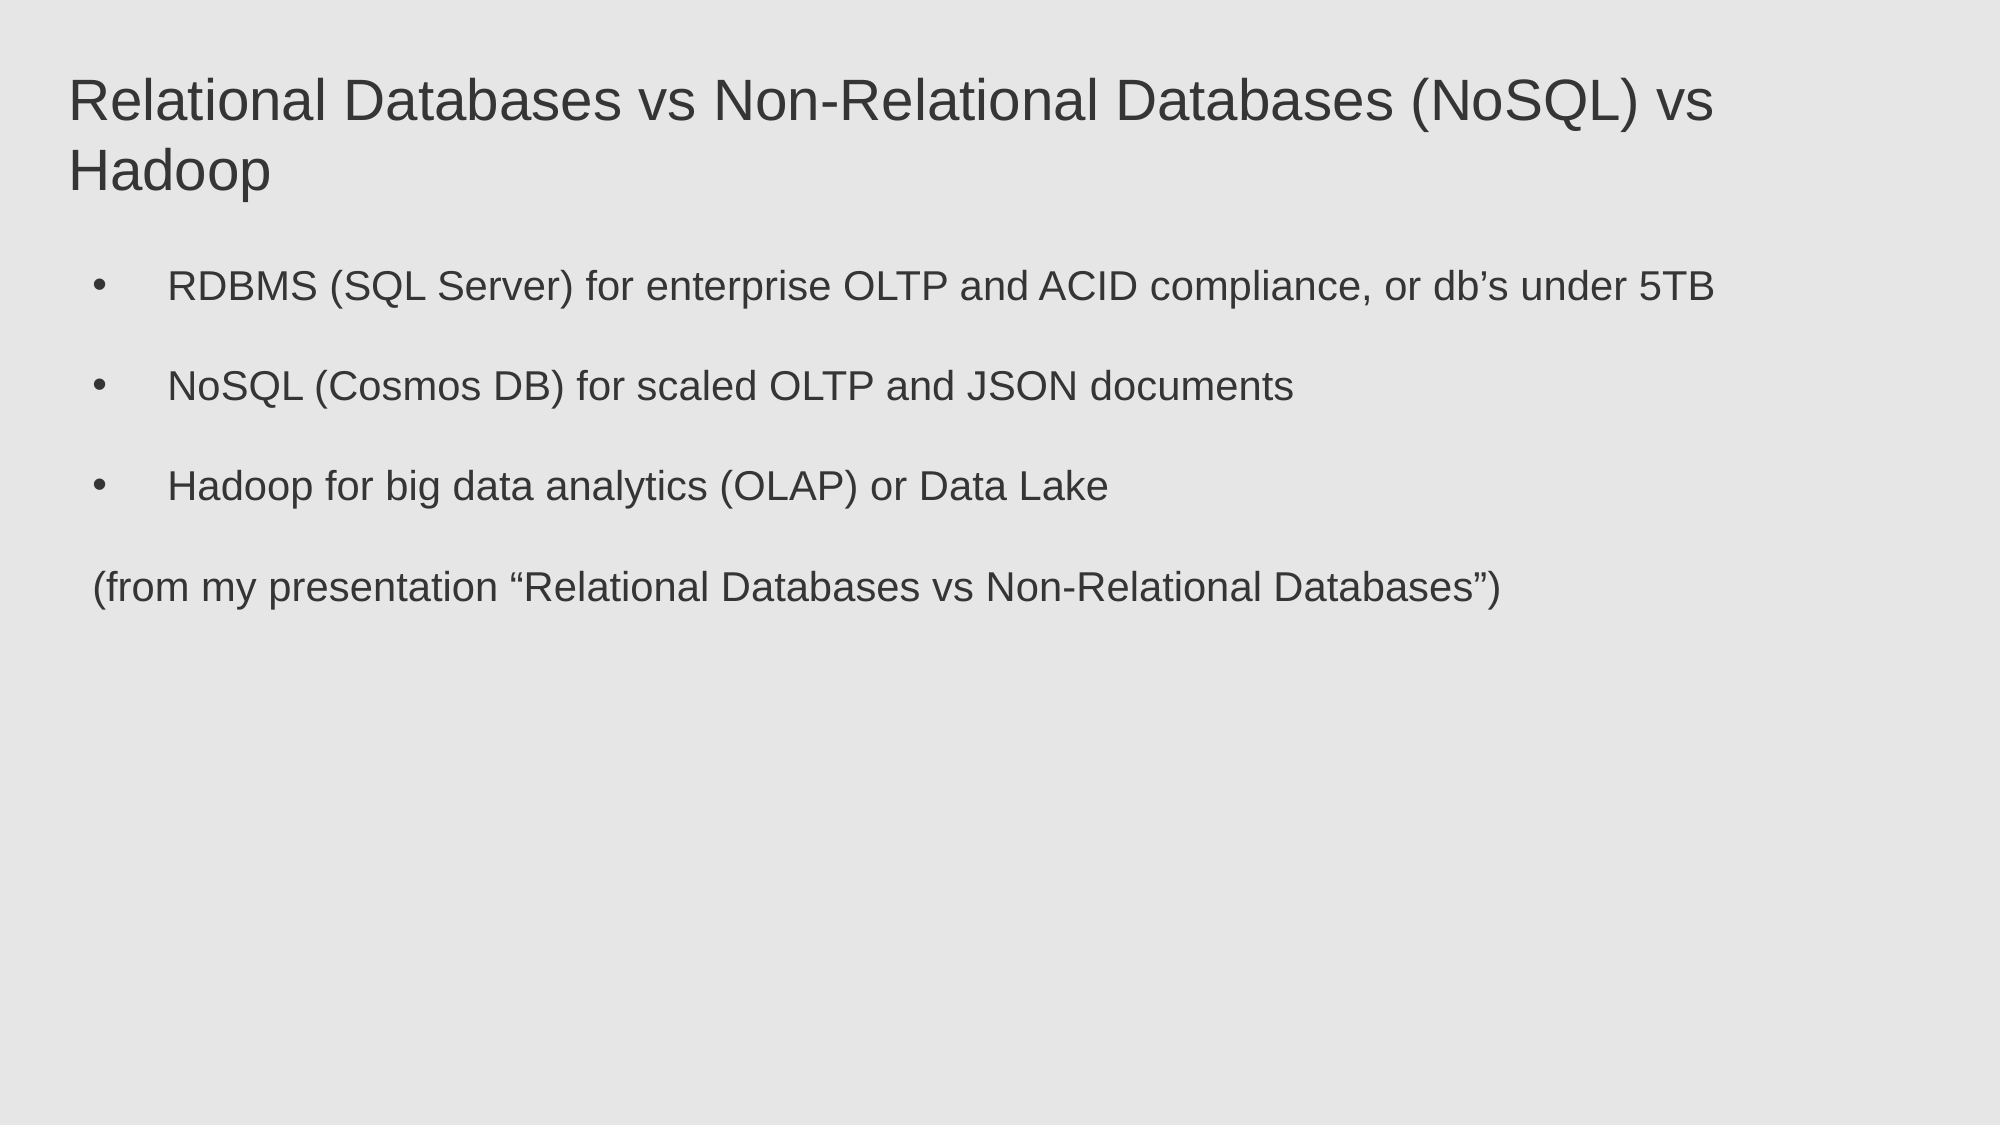

# Relational Databases vs Non-Relational Databases (NoSQL) vs Hadoop
RDBMS (SQL Server) for enterprise OLTP and ACID compliance, or db’s under 5TB

NoSQL (Cosmos DB) for scaled OLTP and JSON documents

Hadoop for big data analytics (OLAP) or Data Lake

(from my presentation “Relational Databases vs Non-Relational Databases”)